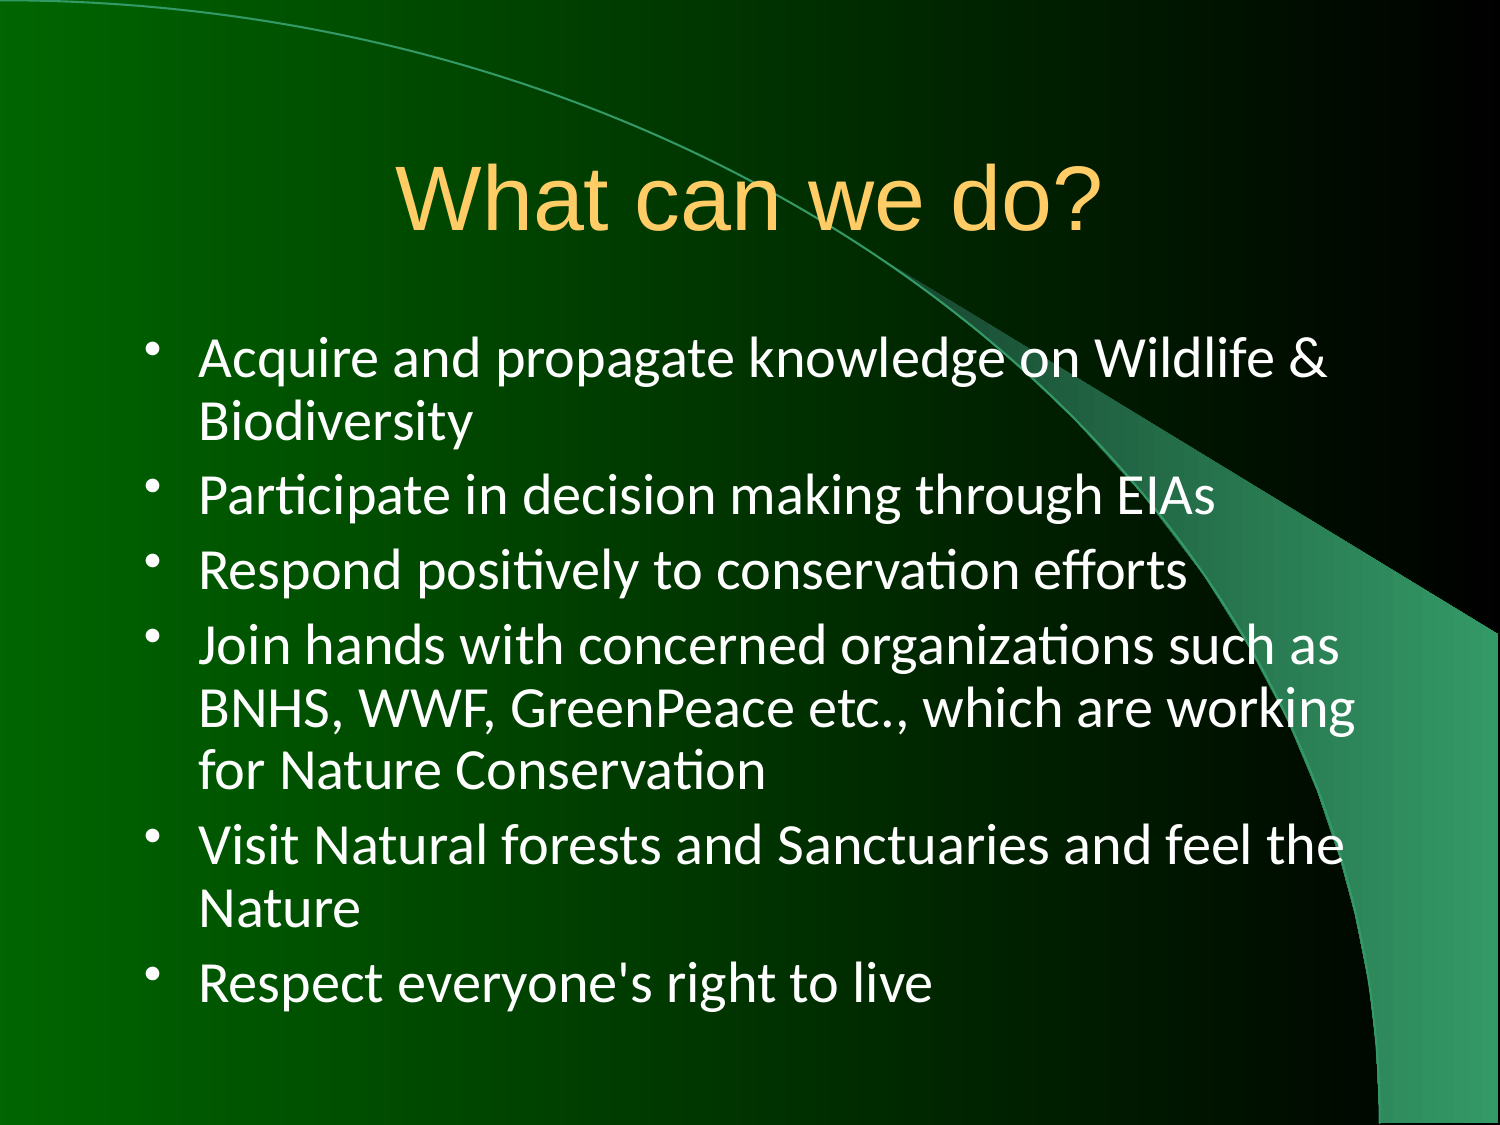

# What can we do?
Acquire and propagate knowledge on Wildlife & Biodiversity
Participate in decision making through EIAs
Respond positively to conservation efforts
Join hands with concerned organizations such as BNHS, WWF, GreenPeace etc., which are working for Nature Conservation
Visit Natural forests and Sanctuaries and feel the Nature
Respect everyone's right to live